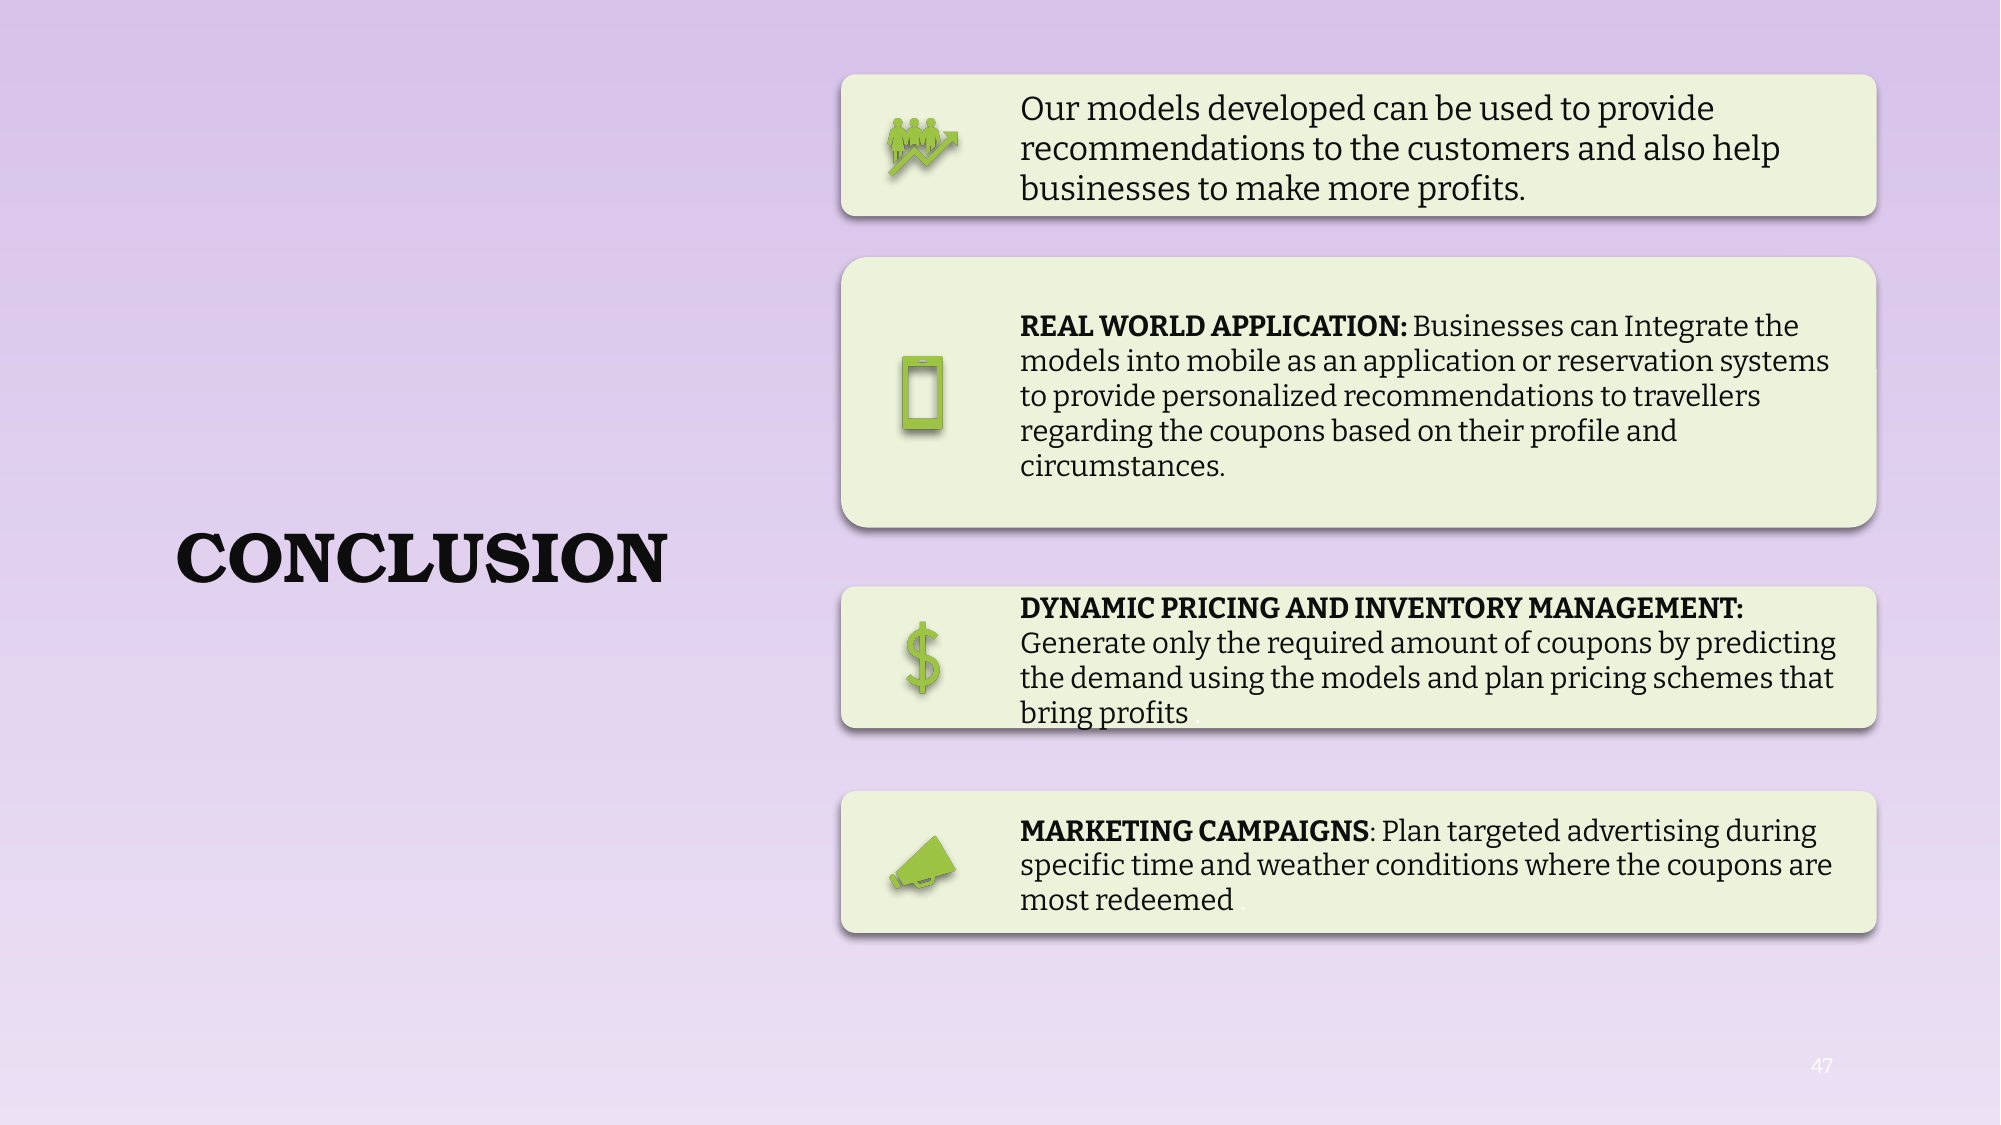

Our models developed can be used to provide recommendations to the customers and also help businesses to make more profits.
REAL WORLD APPLICATION: Businesses can Integrate the models into mobile as an application or reservation systems to provide personalized recommendations to travellers regarding the coupons based on their profile and circumstances.
DYNAMIC PRICING AND INVENTORY MANAGEMENT: Generate only the required amount of coupons by predicting the demand using the models and plan pricing schemes that bring profits .
MARKETING CAMPAIGNS: Plan targeted advertising during specific time and weather conditions where the coupons are most redeemed .
# CONCLUSION
47